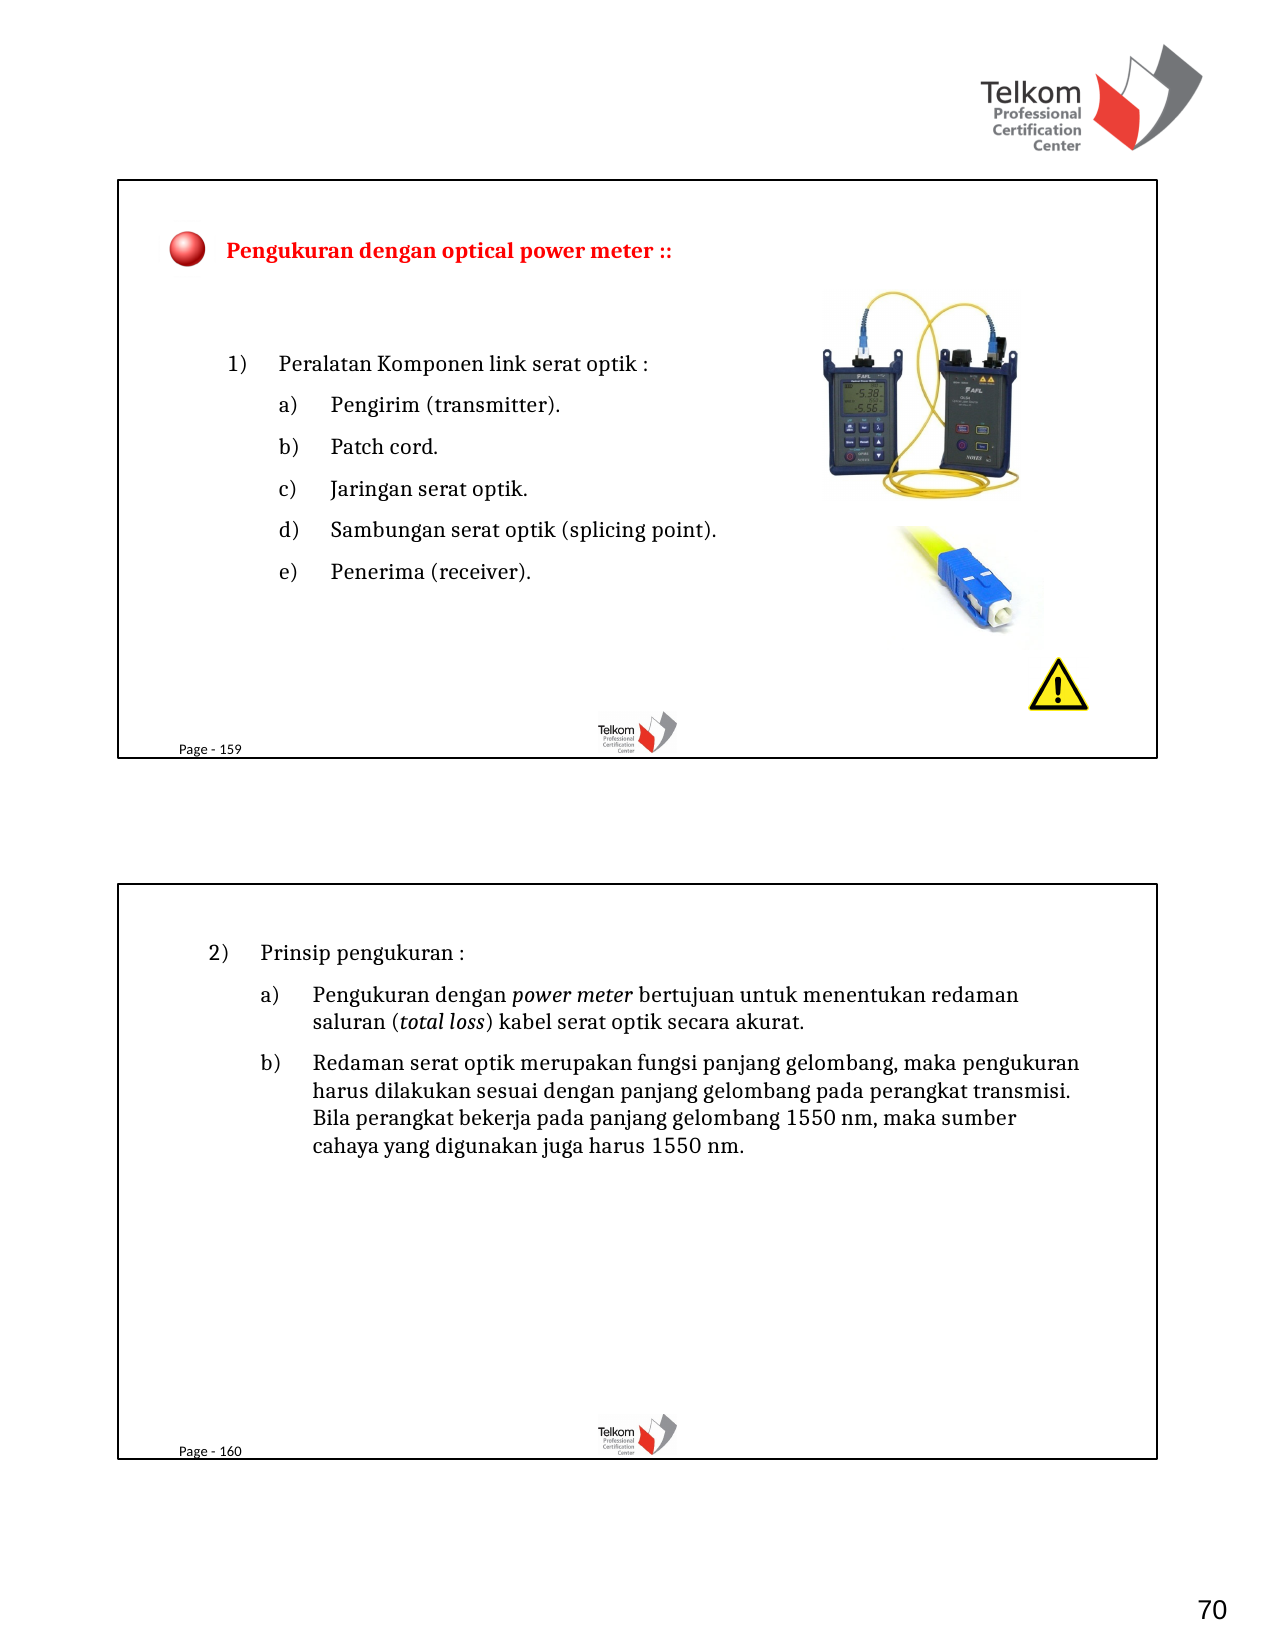

Pengukuran dengan optical power meter ::

Peralatan Komponen link serat optik :
Pengirim (transmitter).
Patch cord.
Jaringan serat optik.
Sambungan serat optik (splicing point).
Penerima (receiver).

Page - 159

Prinsip pengukuran :
Pengukuran dengan power meter bertujuan untuk menentukan redaman  saluran (total loss) kabel serat optik secara akurat.
Redaman serat optik merupakan fungsi panjang gelombang, maka pengukuran  harus dilakukan sesuai dengan panjang gelombang pada perangkat transmisi.  Bila perangkat bekerja pada panjang gelombang 1550 nm, maka sumber  cahaya yang digunakan juga harus 1550 nm.

Page - 160

70